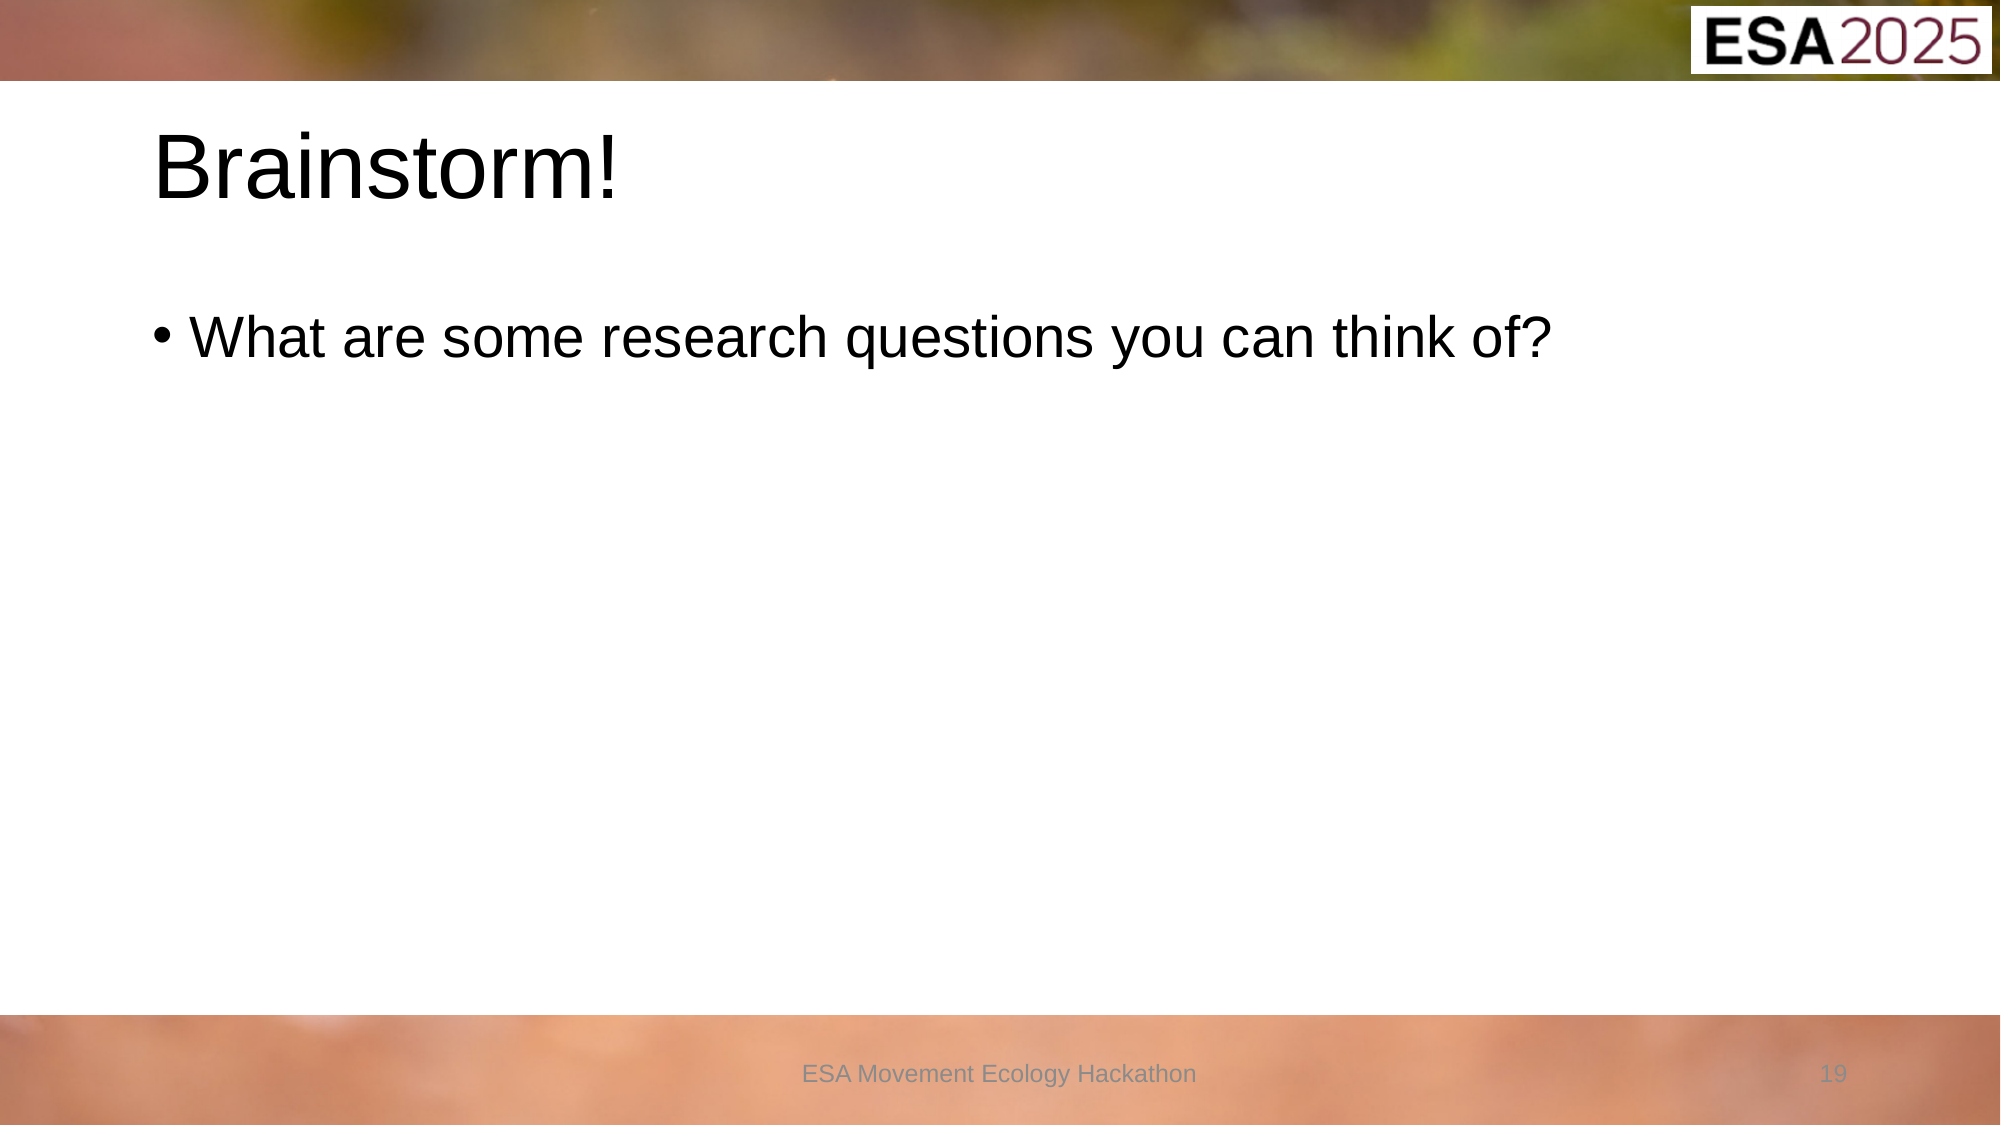

# Brainstorm!
What are some research questions you can think of?
ESA Movement Ecology Hackathon
19